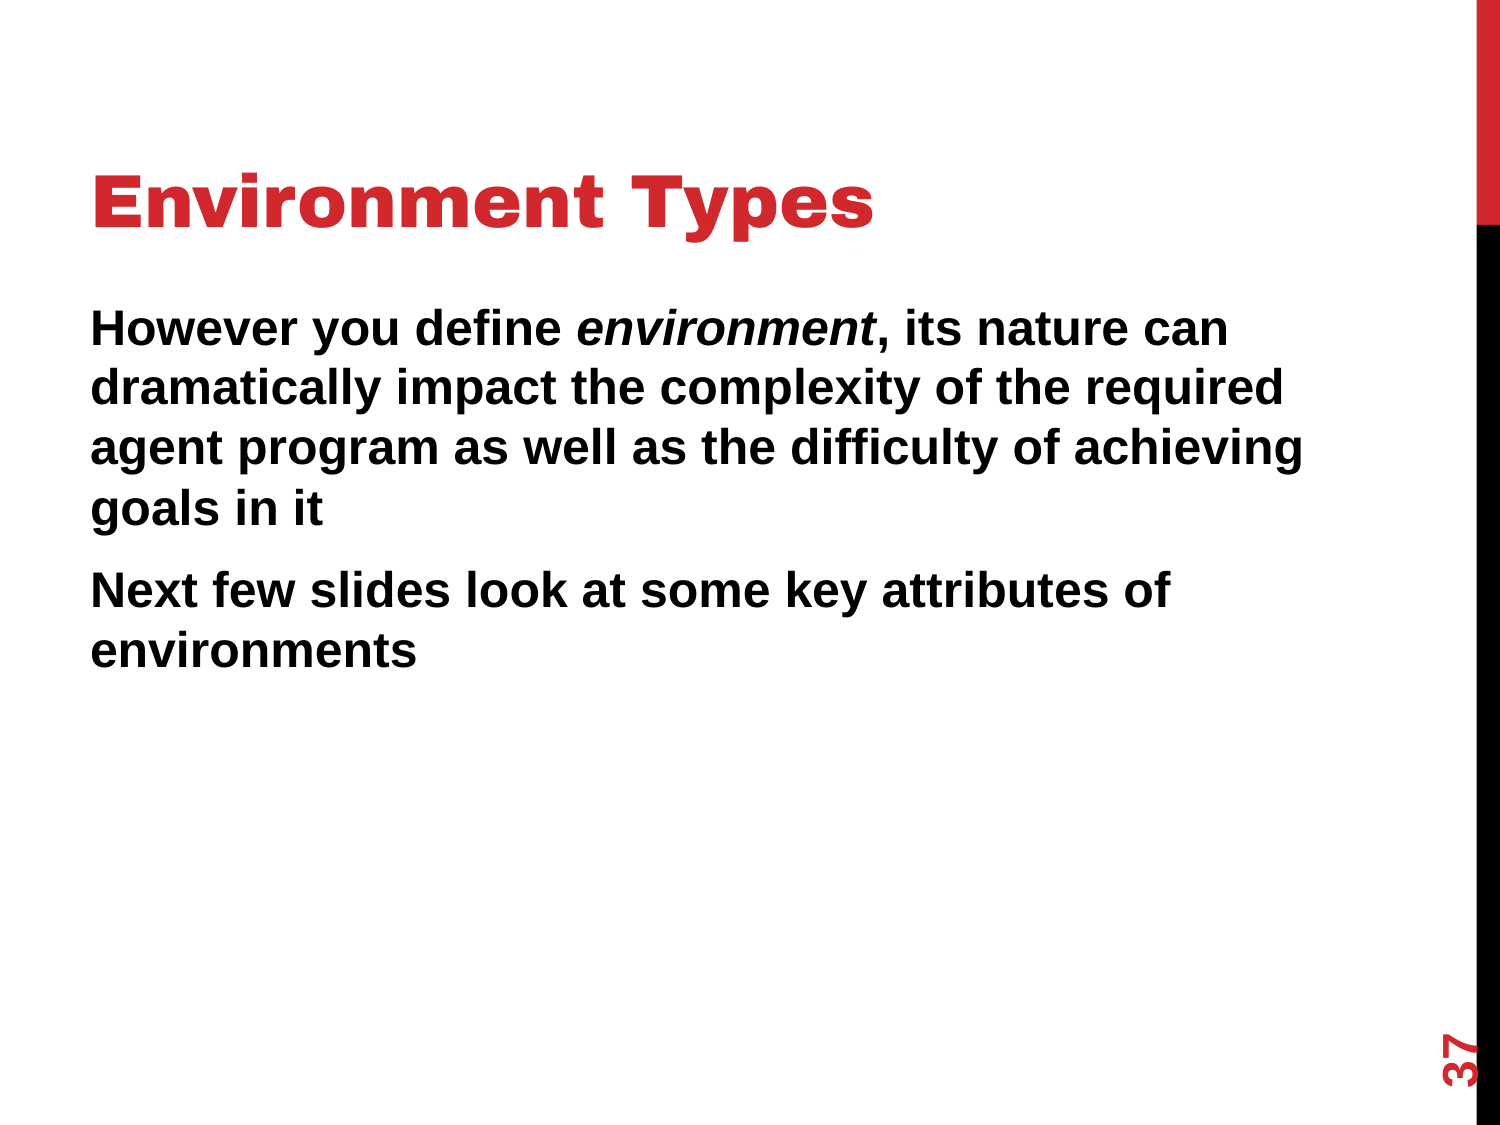

# Environment Types
However you define environment, its nature can dramatically impact the complexity of the required agent program as well as the difficulty of achieving goals in it
Next few slides look at some key attributes of environments
37